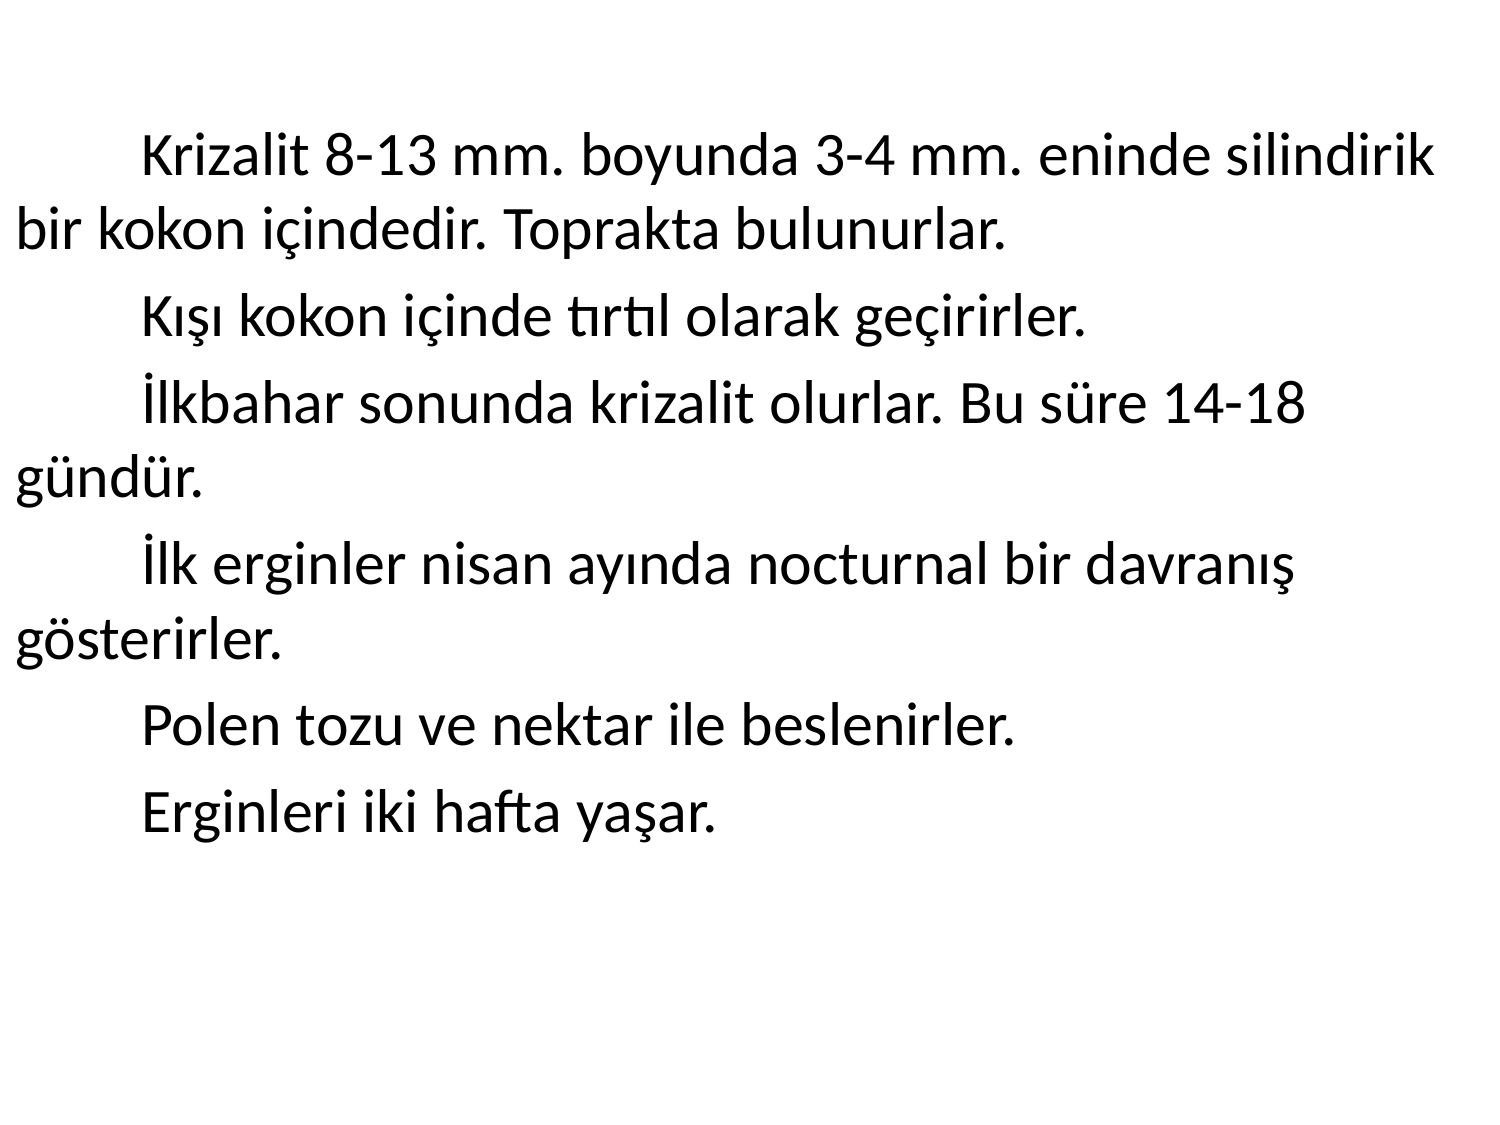

Krizalit 8-13 mm. boyunda 3-4 mm. eninde silindirik bir kokon içindedir. Toprakta bulunurlar.
         Kışı kokon içinde tırtıl olarak geçirirler.
         İlkbahar sonunda krizalit olurlar. Bu süre 14-18 gündür.
         İlk erginler nisan ayında nocturnal bir davranış gösterirler.
         Polen tozu ve nektar ile beslenirler.
         Erginleri iki hafta yaşar.

#